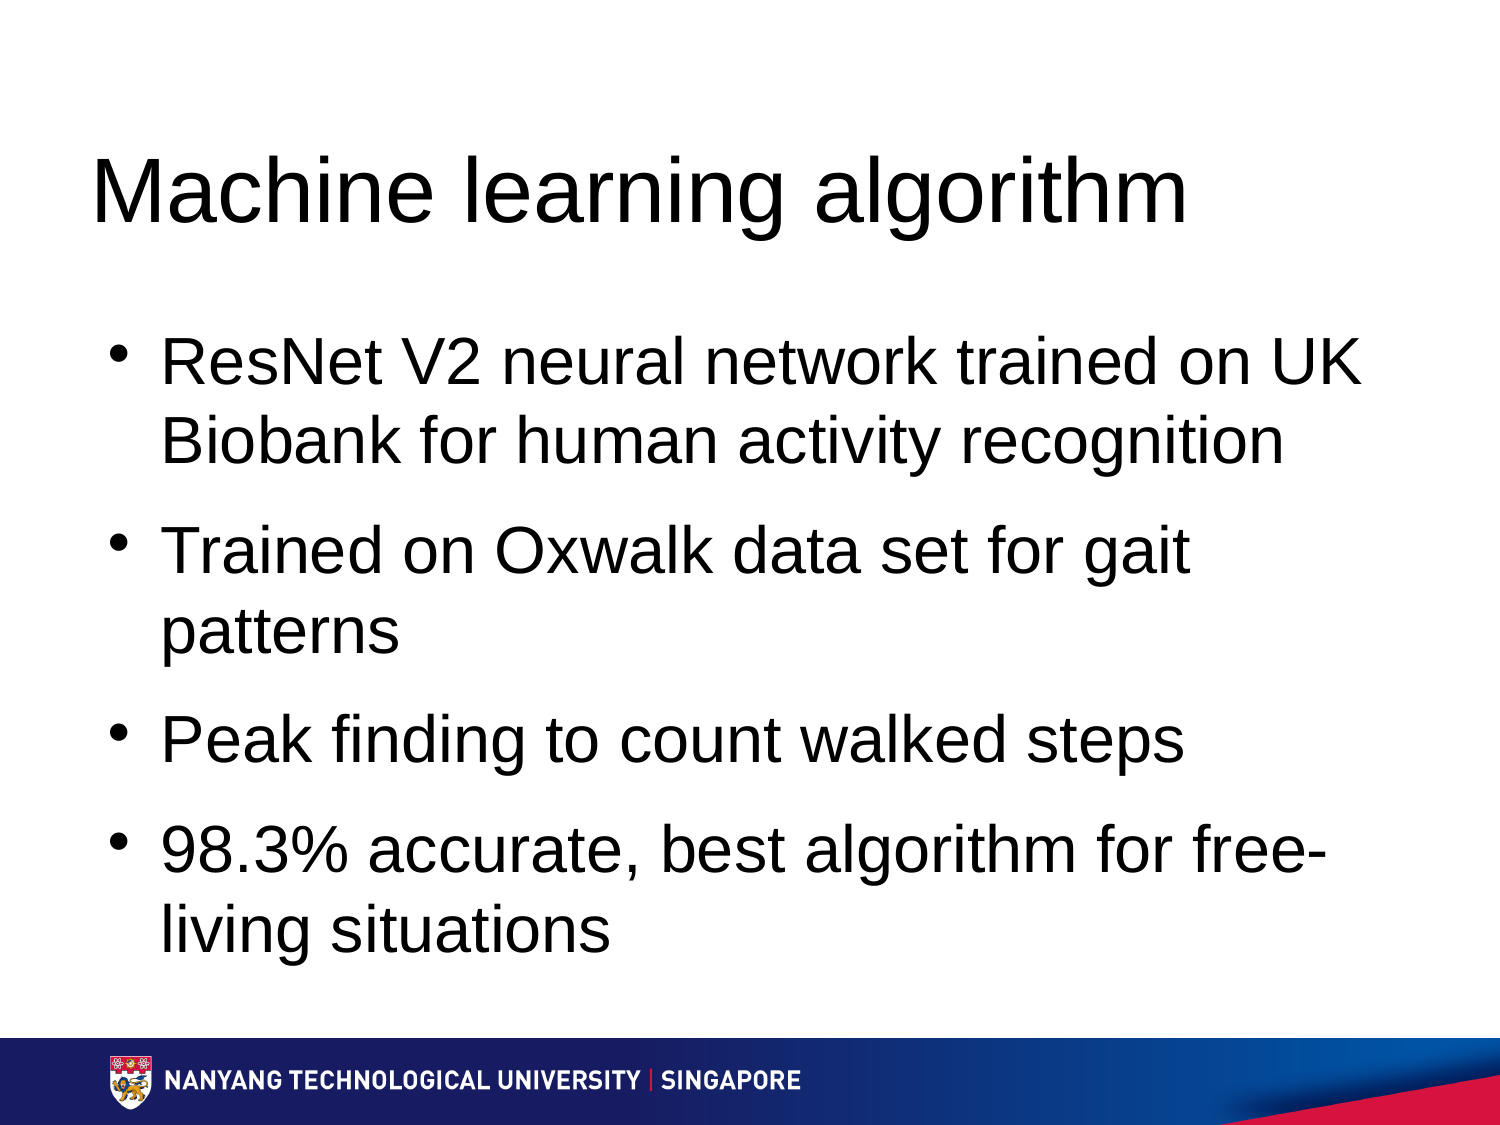

# Machine learning algorithm
ResNet V2 neural network trained on UK Biobank for human activity recognition
Trained on Oxwalk data set for gait patterns
Peak finding to count walked steps
98.3% accurate, best algorithm for free-living situations